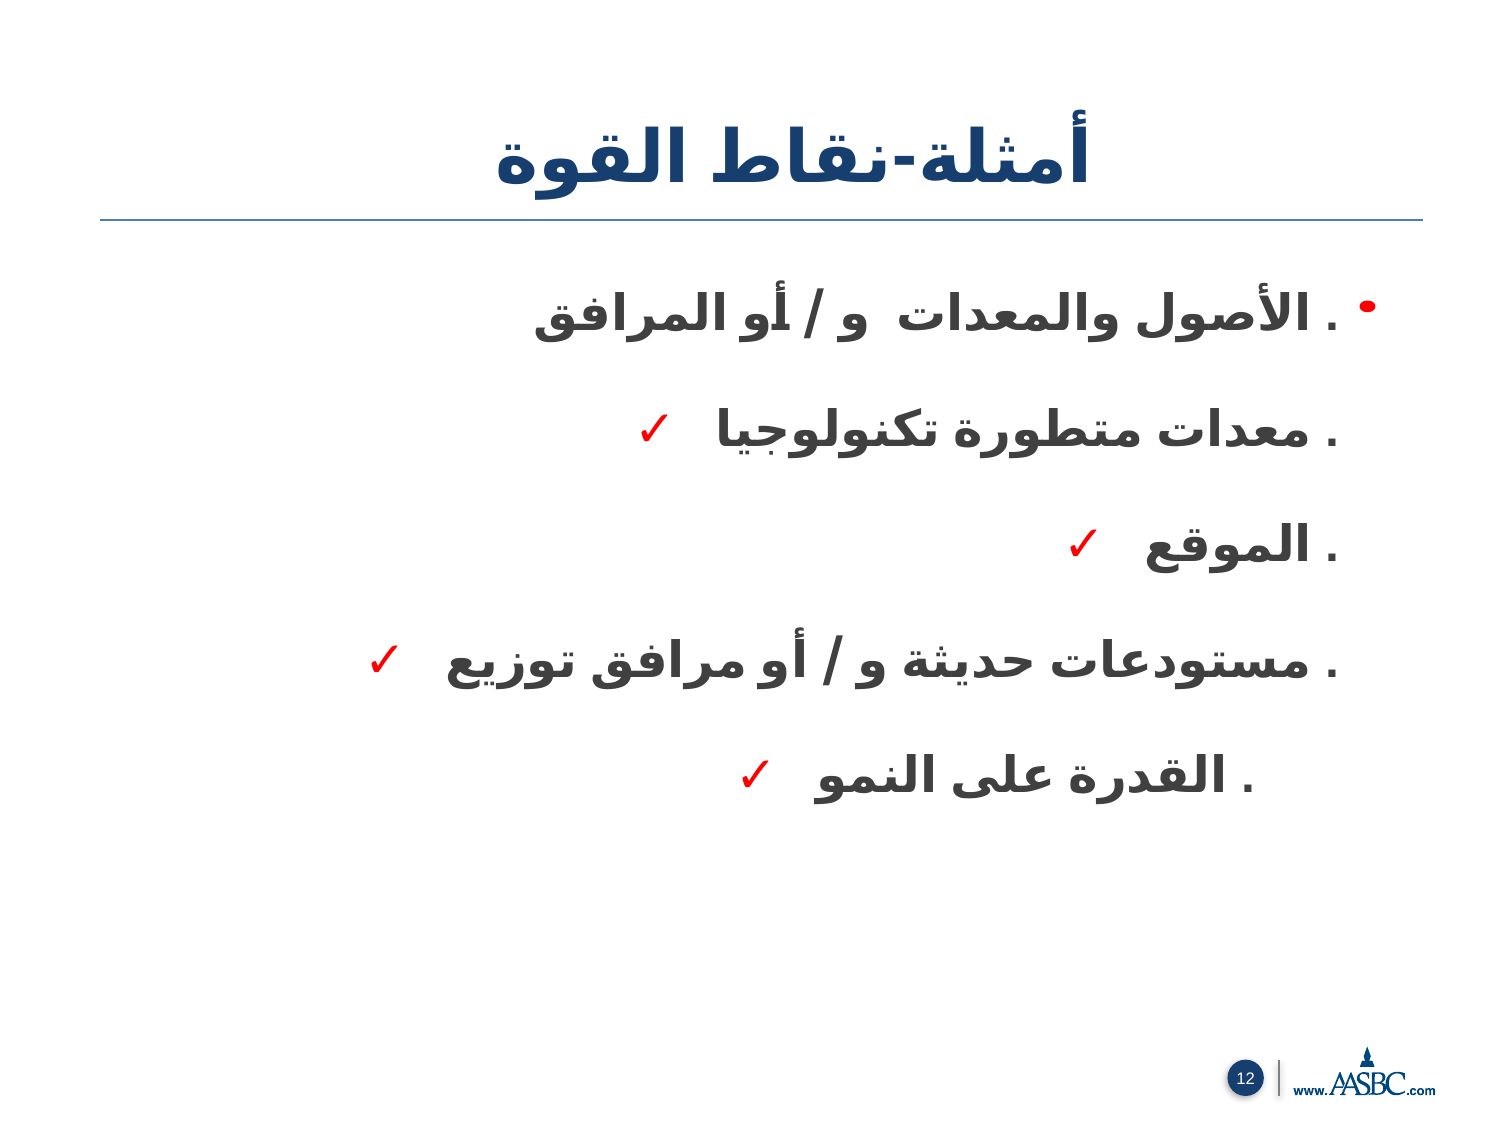

أمثلة-نقاط القوة
 الأصول والمعدات  و / أو المرافق .
    ✓   معدات متطورة تكنولوجيا .
    ✓   الموقع .
    ✓   مستودعات حديثة و / أو مرافق توزيع .
    ✓   القدرة على النمو .